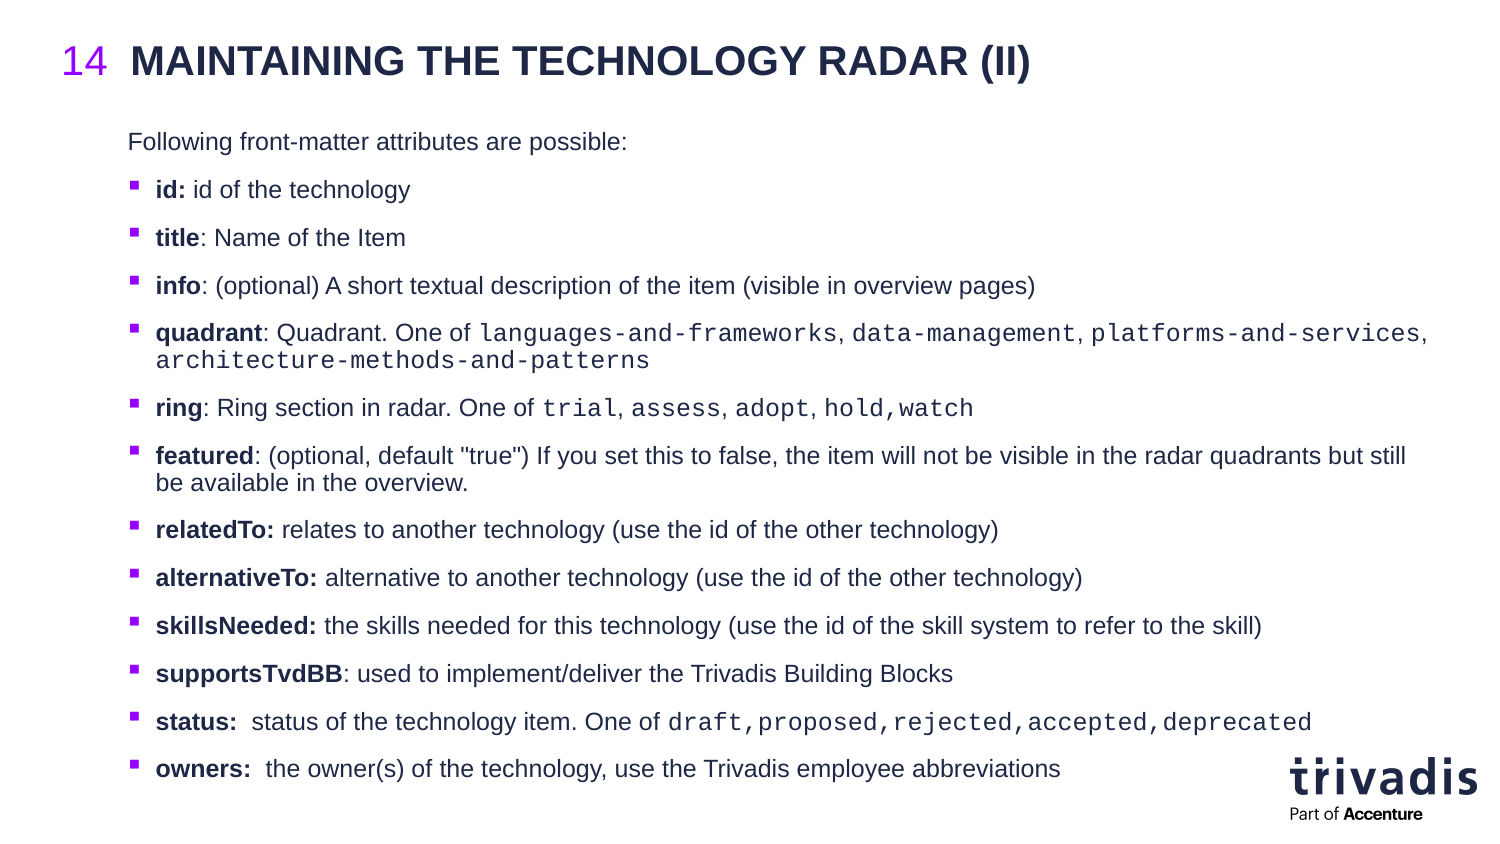

Maintaining the Technology Radar (II)
14
Following front-matter attributes are possible:
id: id of the technology
title: Name of the Item
info: (optional) A short textual description of the item (visible in overview pages)
quadrant: Quadrant. One of languages-and-frameworks, data-management, platforms-and-services, architecture-methods-and-patterns
ring: Ring section in radar. One of trial, assess, adopt, hold,watch
featured: (optional, default "true") If you set this to false, the item will not be visible in the radar quadrants but still be available in the overview.
relatedTo: relates to another technology (use the id of the other technology)
alternativeTo: alternative to another technology (use the id of the other technology)
skillsNeeded: the skills needed for this technology (use the id of the skill system to refer to the skill)
supportsTvdBB: used to implement/deliver the Trivadis Building Blocks
status:  status of the technology item. One of draft,proposed,rejected,accepted,deprecated
owners:  the owner(s) of the technology, use the Trivadis employee abbreviations